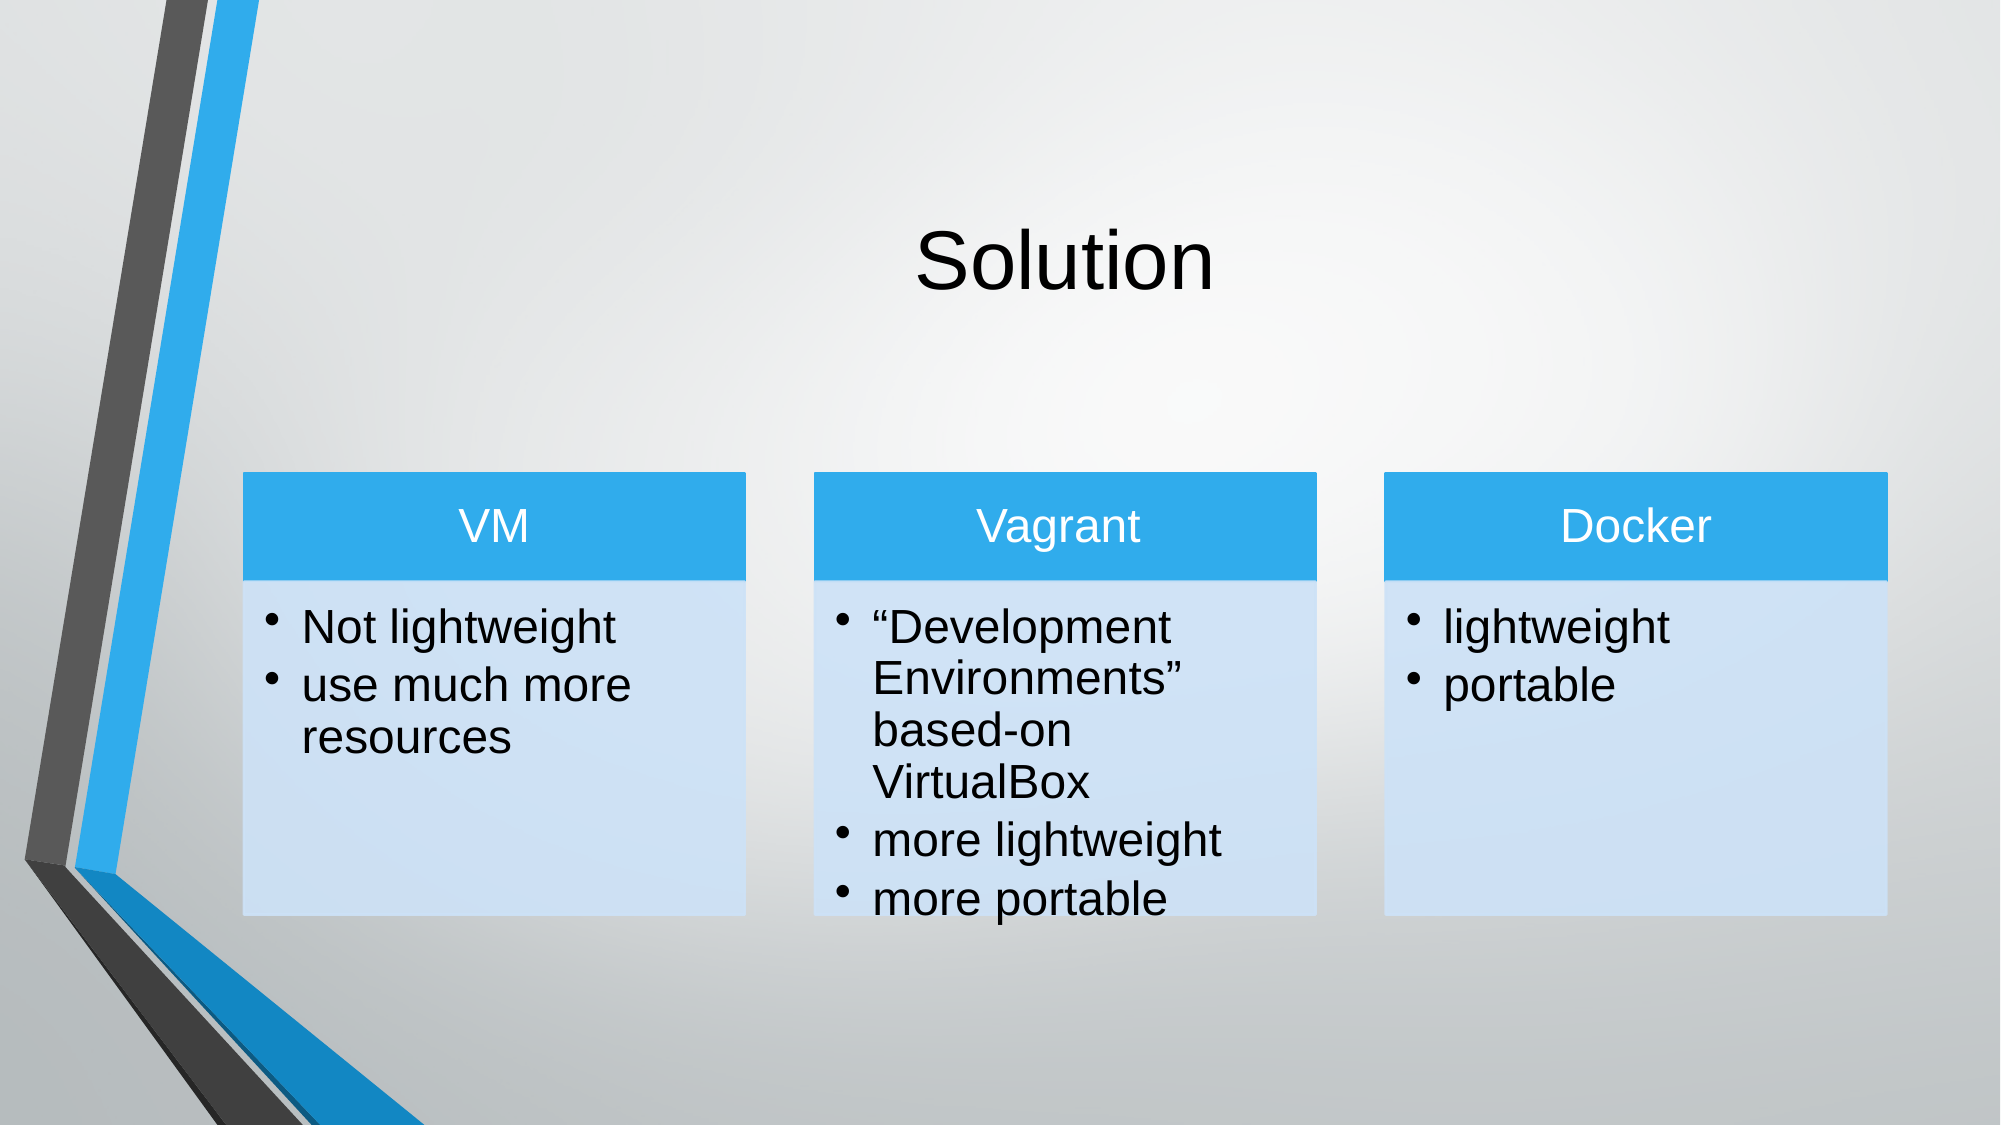

# Solution
VM
Not lightweight
use much more resources
Vagrant
“Development Environments” based-on VirtualBox
more lightweight
more portable
Docker
lightweight
portable